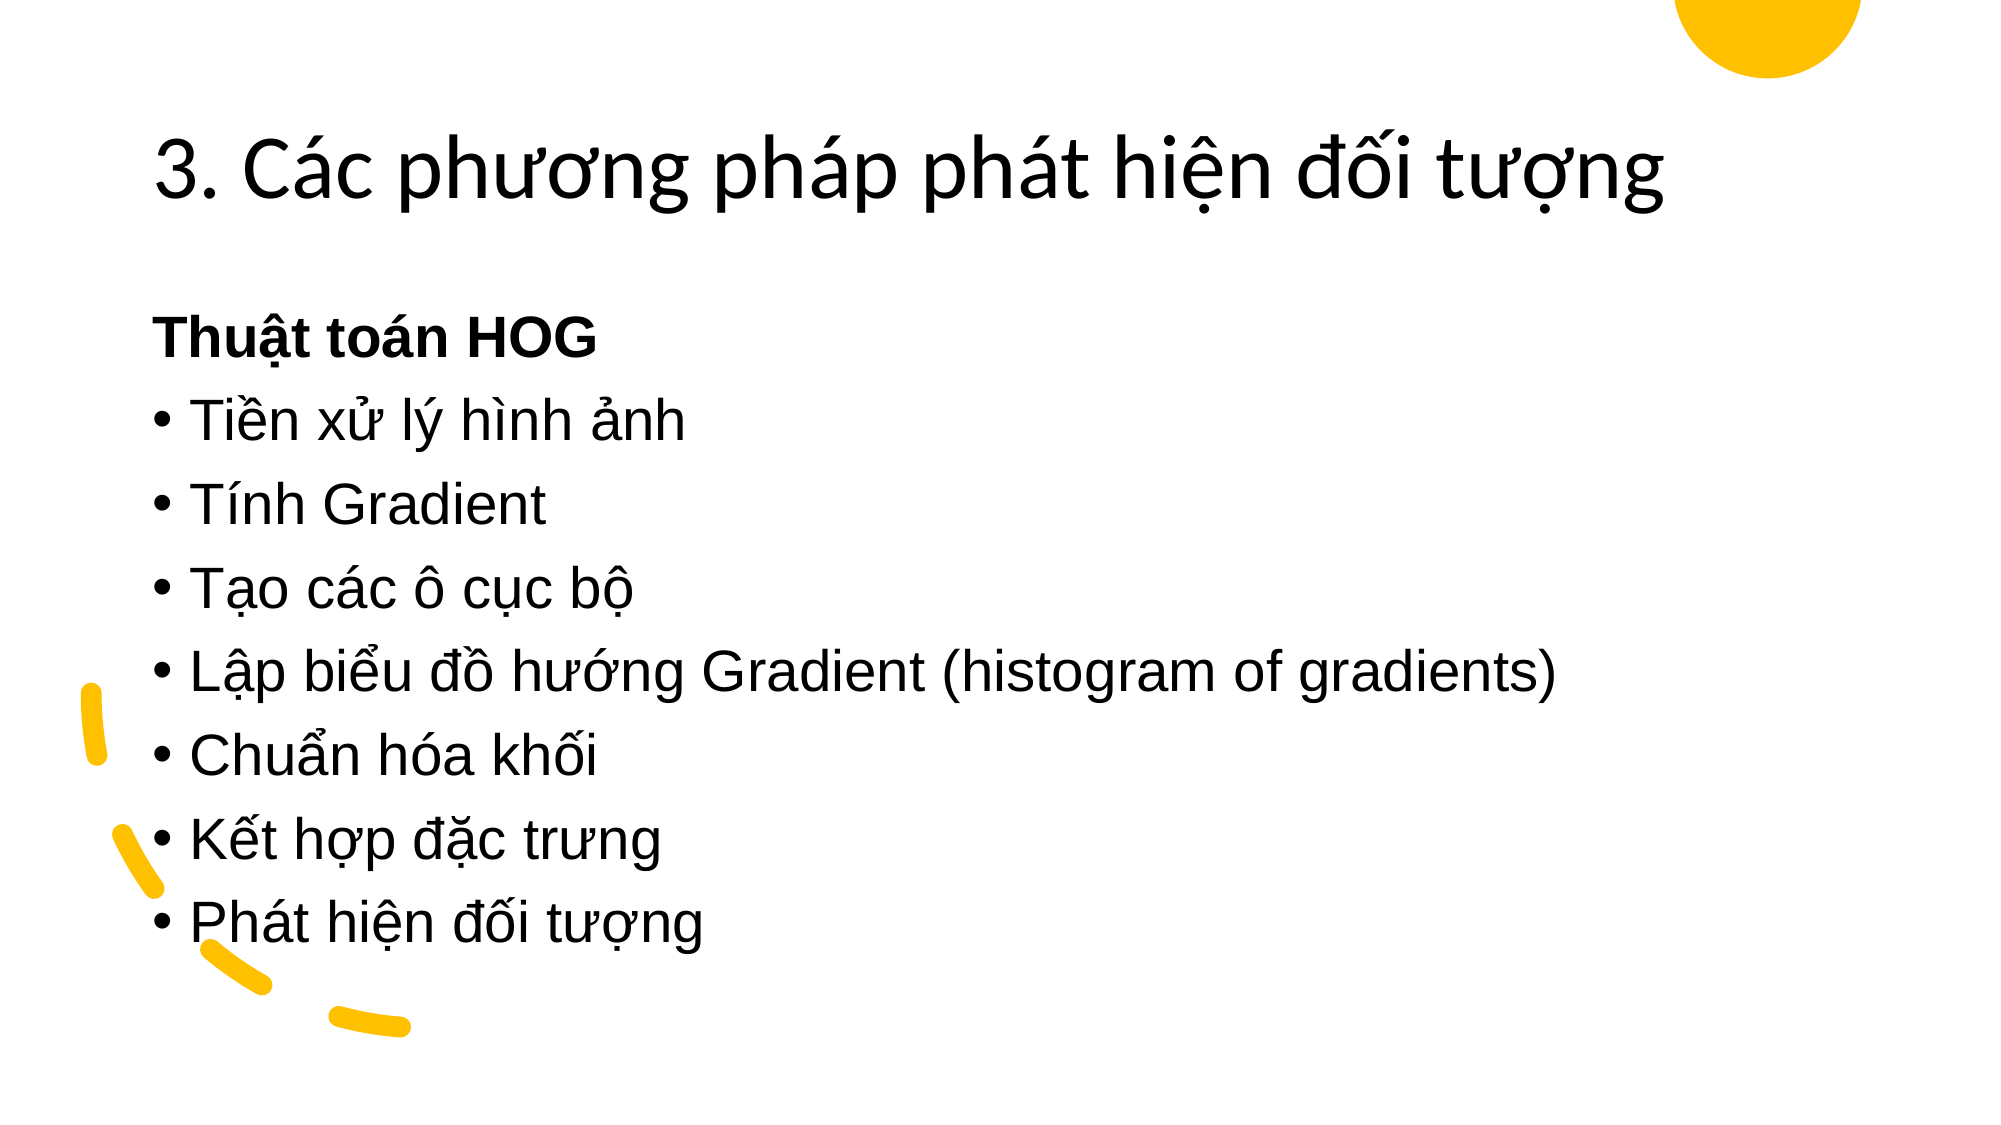

# 3. Các phương pháp phát hiện đối tượng
Thuật toán HOG
Tiền xử lý hình ảnh
Tính Gradient
Tạo các ô cục bộ
Lập biểu đồ hướng Gradient (histogram of gradients)
Chuẩn hóa khối
Kết hợp đặc trưng
Phát hiện đối tượng